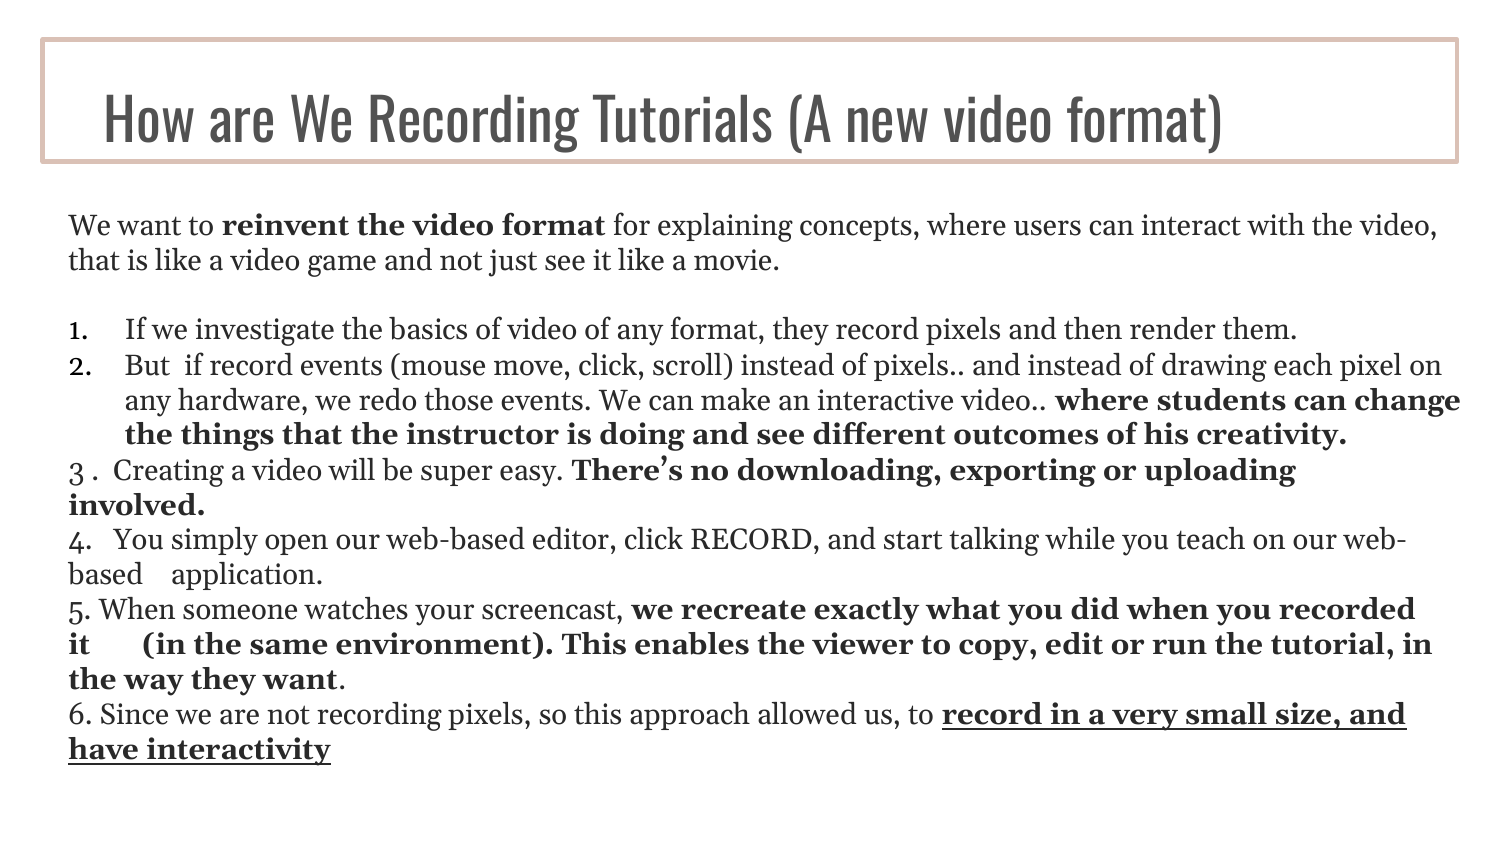

# How are We Recording Tutorials (A new video format)
We want to reinvent the video format for explaining concepts, where users can interact with the video, that is like a video game and not just see it like a movie.

If we investigate the basics of video of any format, they record pixels and then render them.
But  if record events (mouse move, click, scroll) instead of pixels.. and instead of drawing each pixel on any hardware, we redo those events. We can make an interactive video.. where students can change the things that the instructor is doing and see different outcomes of his creativity.
3 .  Creating a video will be super easy. There’s no downloading, exporting or uploading involved.
4.   You simply open our web-based editor, click RECORD, and start talking while you teach on our web-based    application.
5. When someone watches your screencast, we recreate exactly what you did when you recorded it       (in the same environment). This enables the viewer to copy, edit or run the tutorial, in the way they want.
6. Since we are not recording pixels, so this approach allowed us, to record in a very small size, and have interactivity